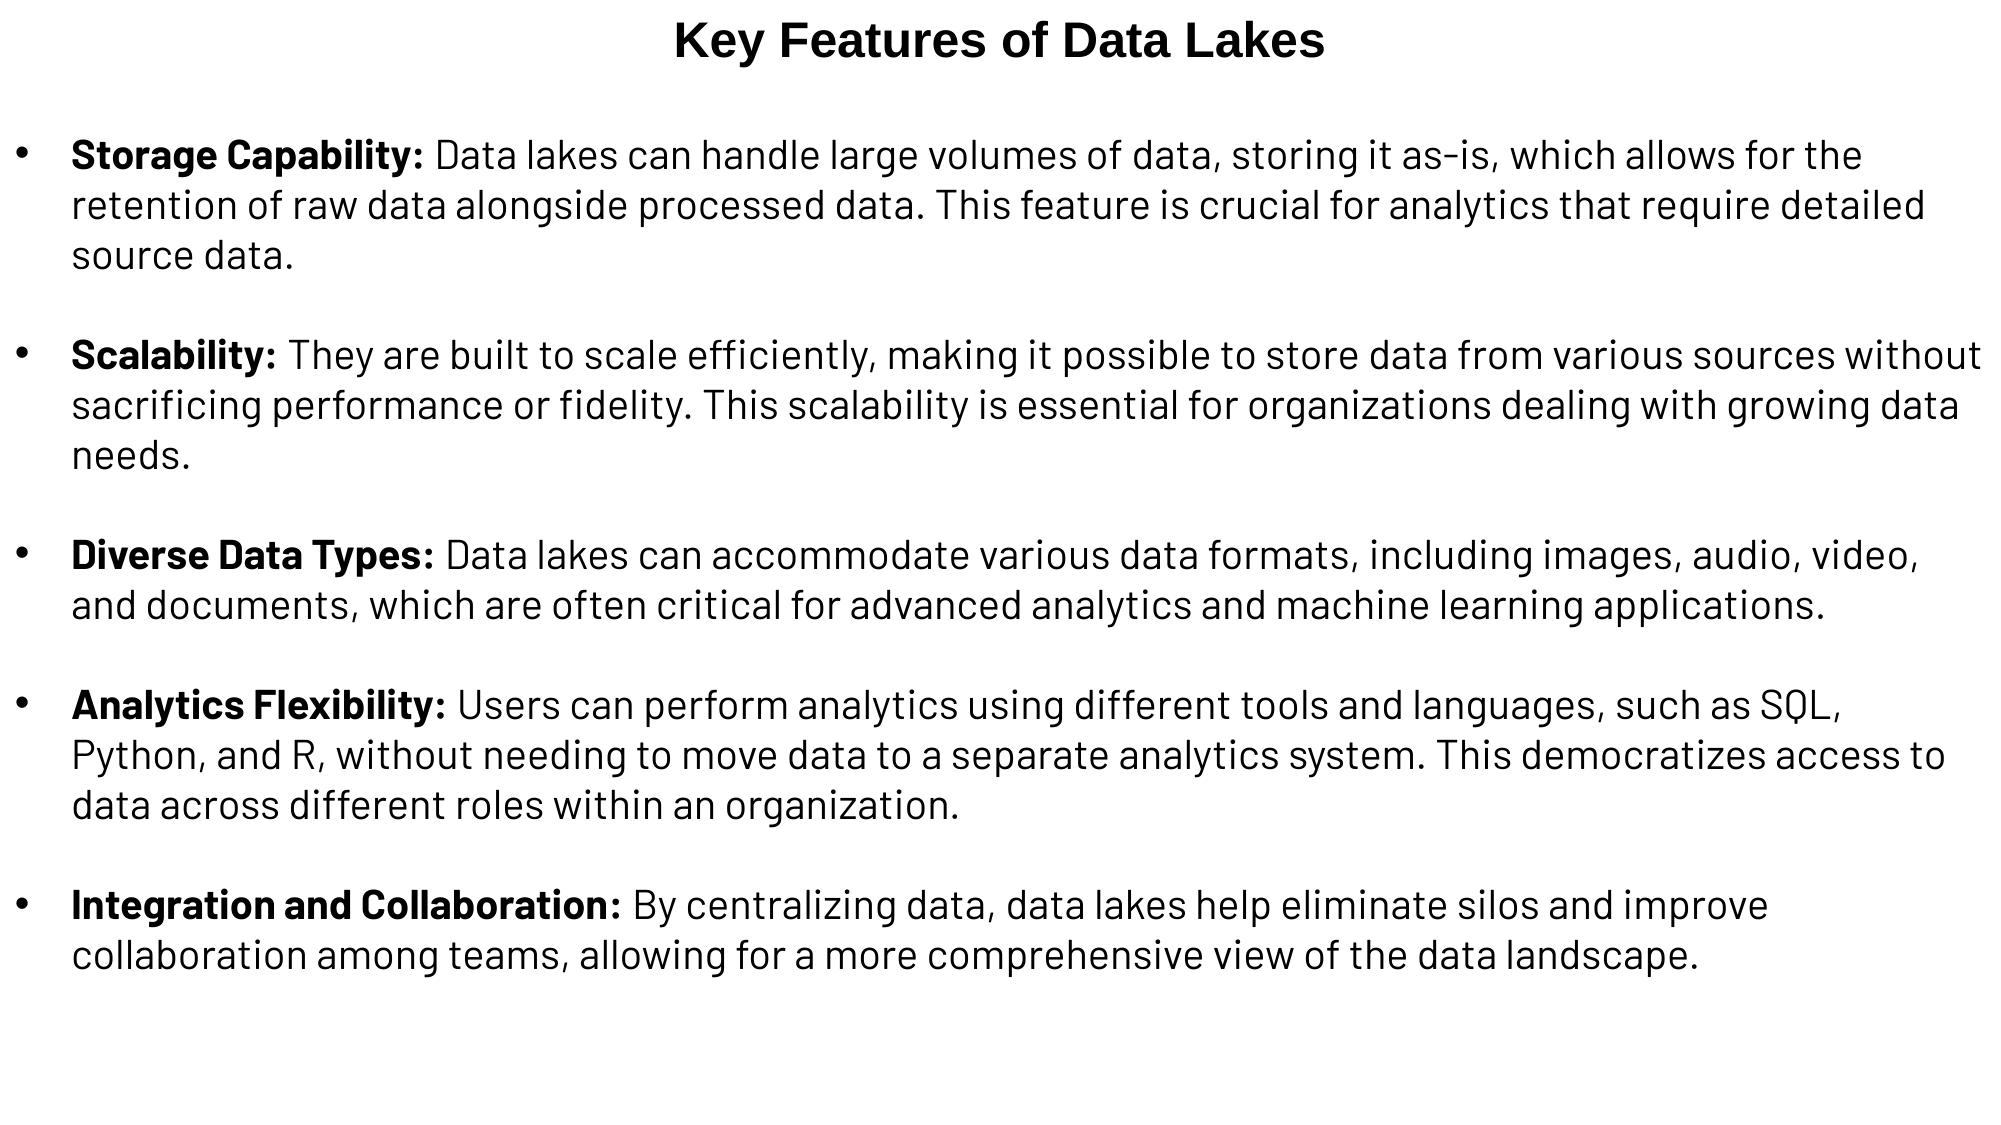

Key Features of Data Lakes

Storage Capability: Data lakes can handle large volumes of data, storing it as-is, which allows for the retention of raw data alongside processed data. This feature is crucial for analytics that require detailed source data.

Scalability: They are built to scale efficiently, making it possible to store data from various sources without sacrificing performance or fidelity. This scalability is essential for organizations dealing with growing data needs.

Diverse Data Types: Data lakes can accommodate various data formats, including images, audio, video, and documents, which are often critical for advanced analytics and machine learning applications.

Analytics Flexibility: Users can perform analytics using different tools and languages, such as SQL, Python, and R, without needing to move data to a separate analytics system. This democratizes access to data across different roles within an organization.

Integration and Collaboration: By centralizing data, data lakes help eliminate silos and improve collaboration among teams, allowing for a more comprehensive view of the data landscape.